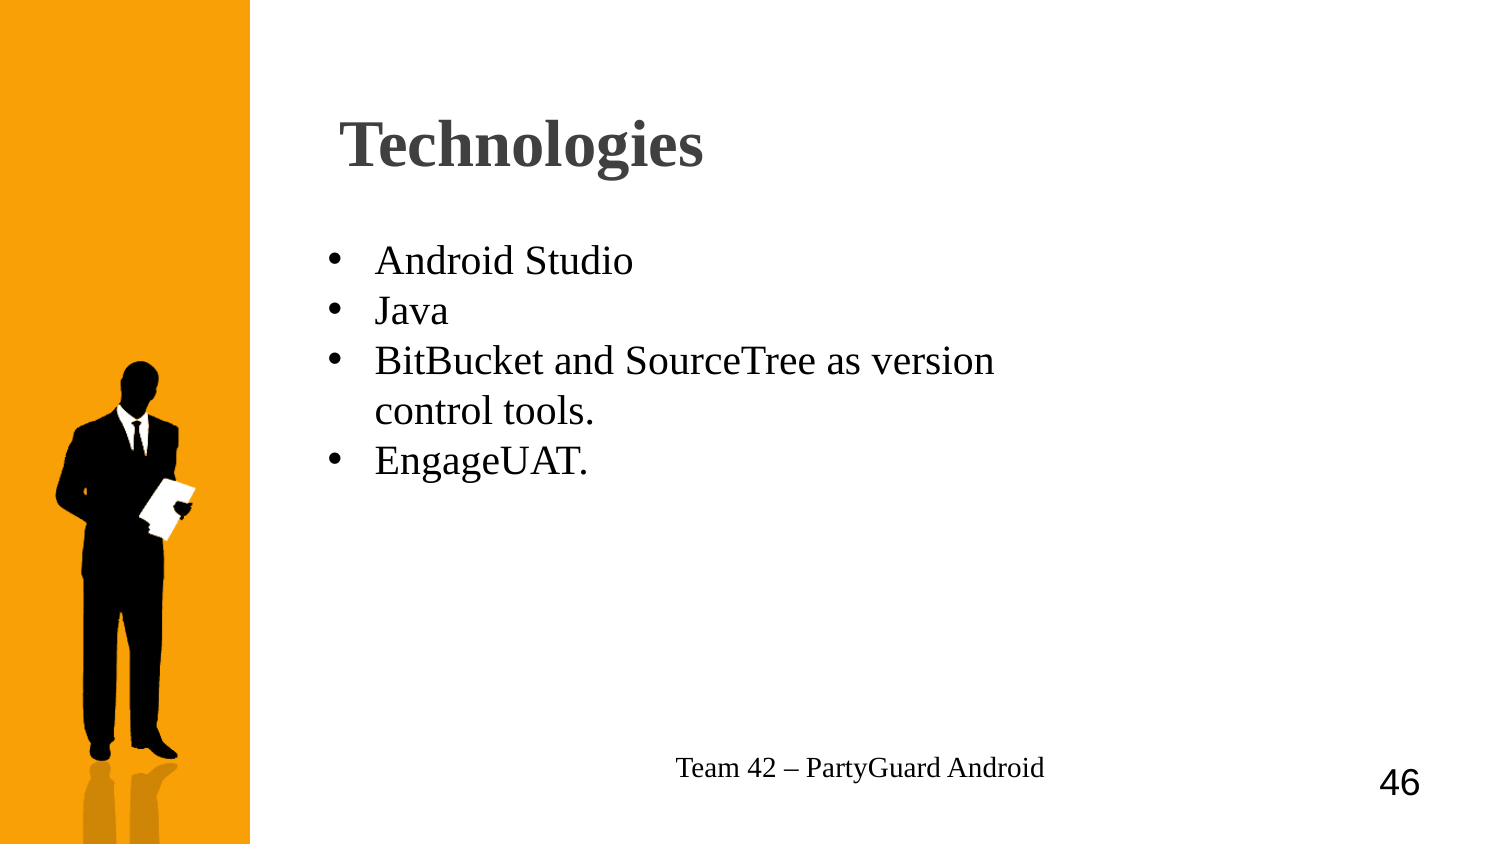

# Technologies
Android Studio
Java
BitBucket and SourceTree as version control tools.
EngageUAT.

Team 42 – PartyGuard Android
46